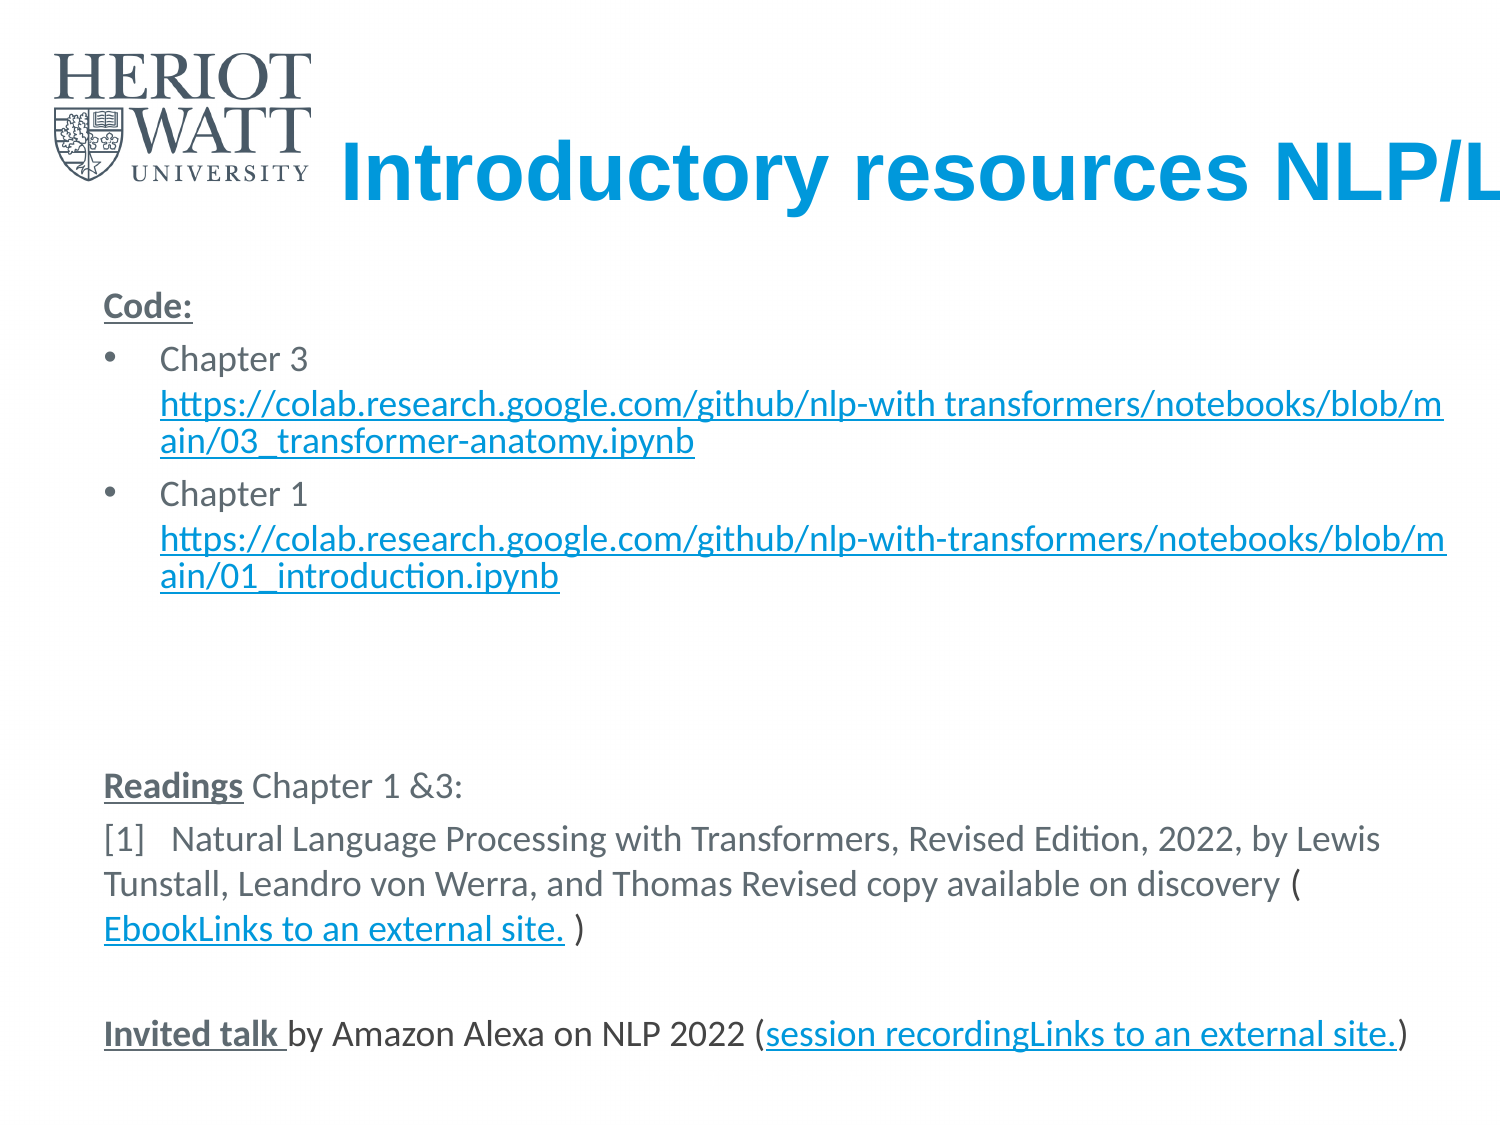

# Introductory resources NLP/LLM
Code:
Chapter 3 https://colab.research.google.com/github/nlp-with transformers/notebooks/blob/main/03_transformer-anatomy.ipynb
Chapter 1 https://colab.research.google.com/github/nlp-with-transformers/notebooks/blob/main/01_introduction.ipynb

Readings Chapter 1 &3:
[1]   Natural Language Processing with Transformers, Revised Edition, 2022, by Lewis Tunstall, Leandro von Werra, and Thomas Revised copy available on discovery ( EbookLinks to an external site. )

Invited talk by Amazon Alexa on NLP 2022 (session recordingLinks to an external site.)
F20 21 AA  Applied Text Analytics